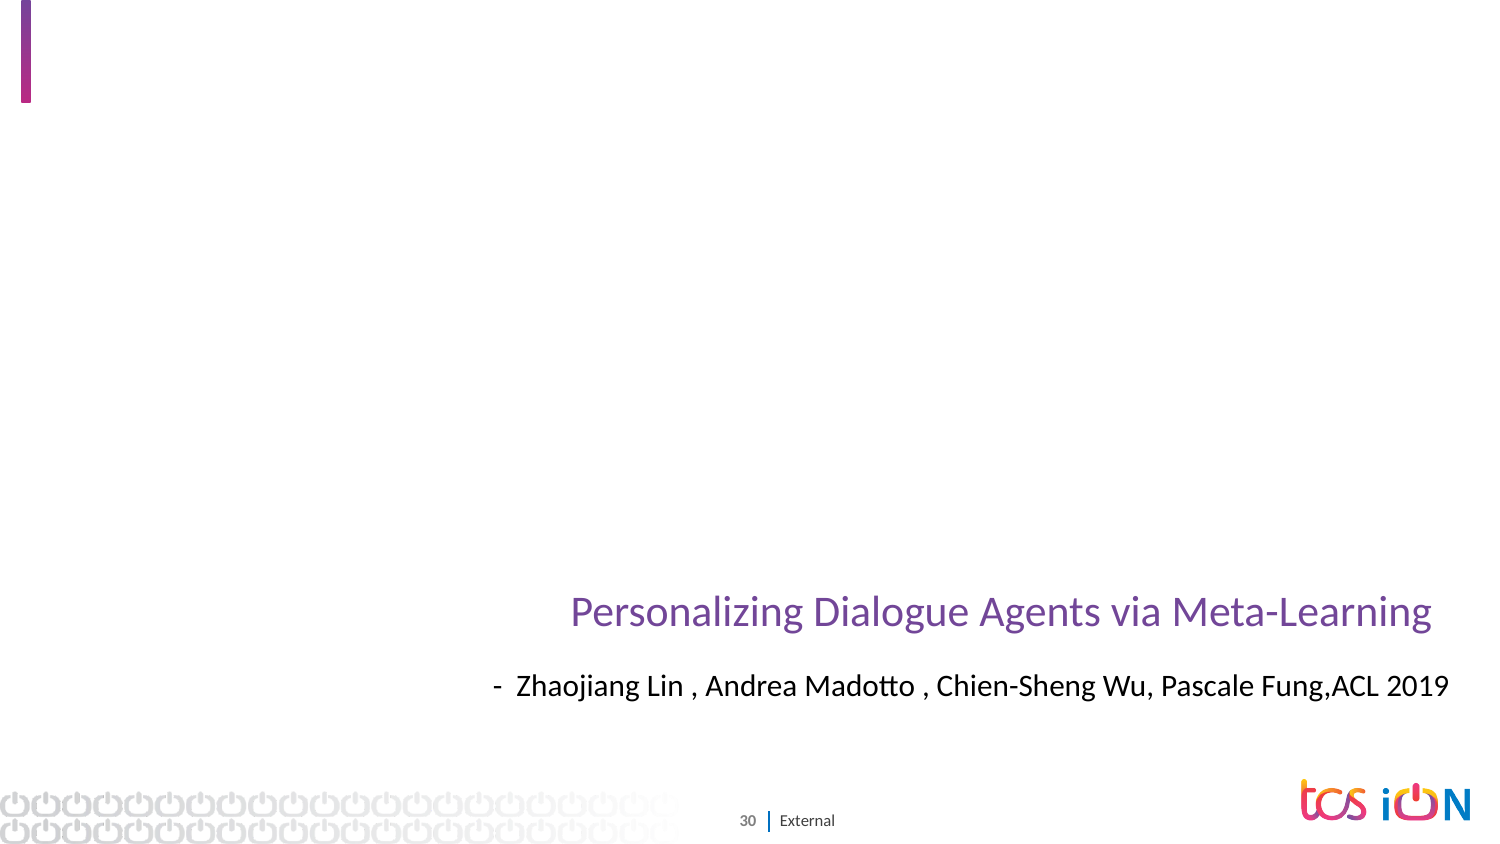

# Personalizing Dialogue Agents via Meta-Learning
-  Zhaojiang Lin , Andrea Madotto , Chien-Sheng Wu, Pascale Fung,ACL 2019